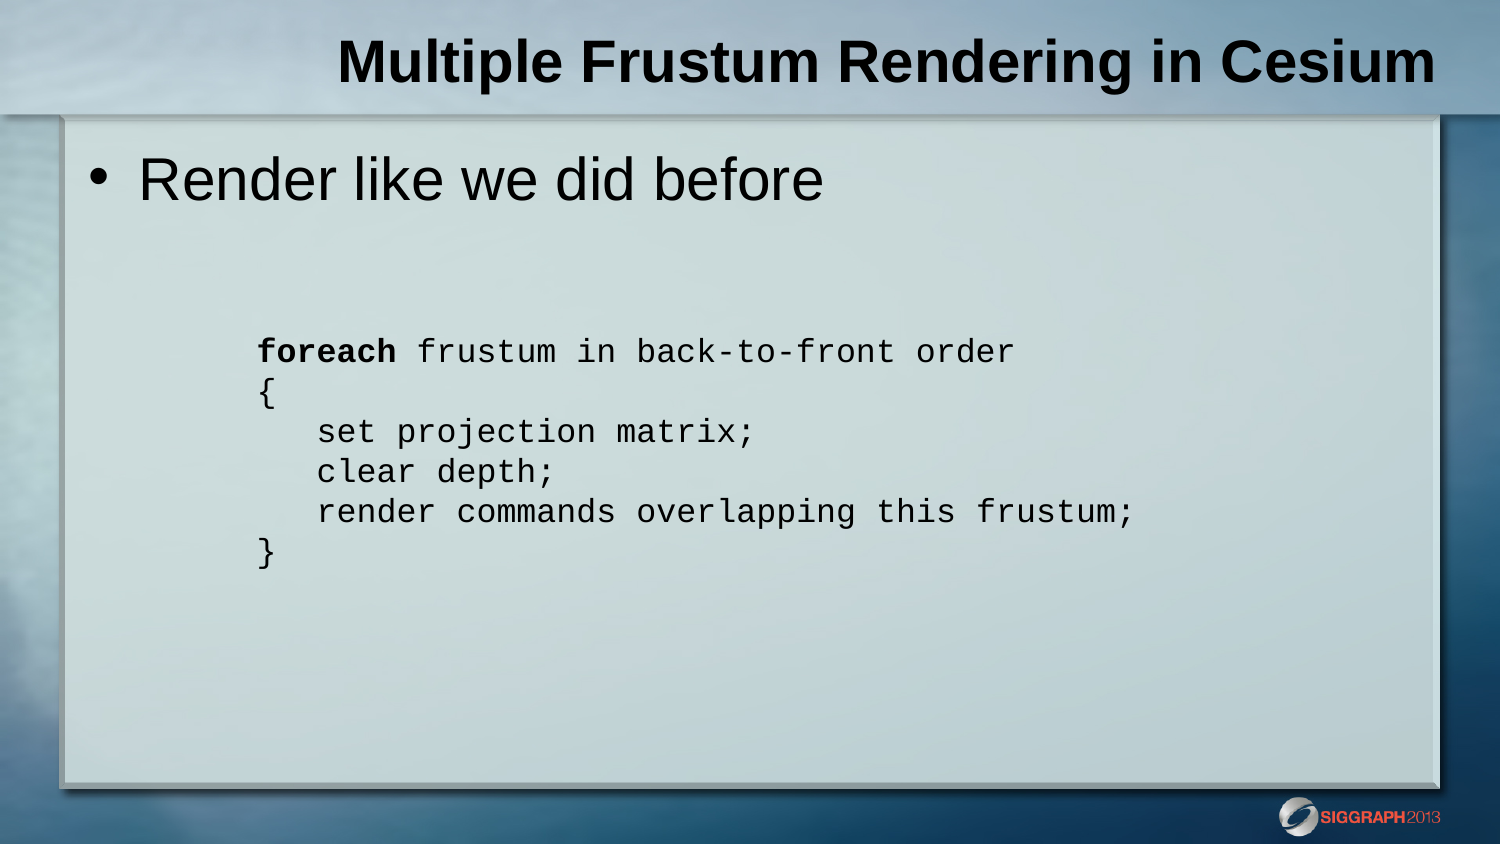

# Multiple Frustum Rendering in Cesium
Render like we did before
foreach frustum in back-to-front order
{
   set projection matrix;
   clear depth;
   render commands overlapping this frustum;
}